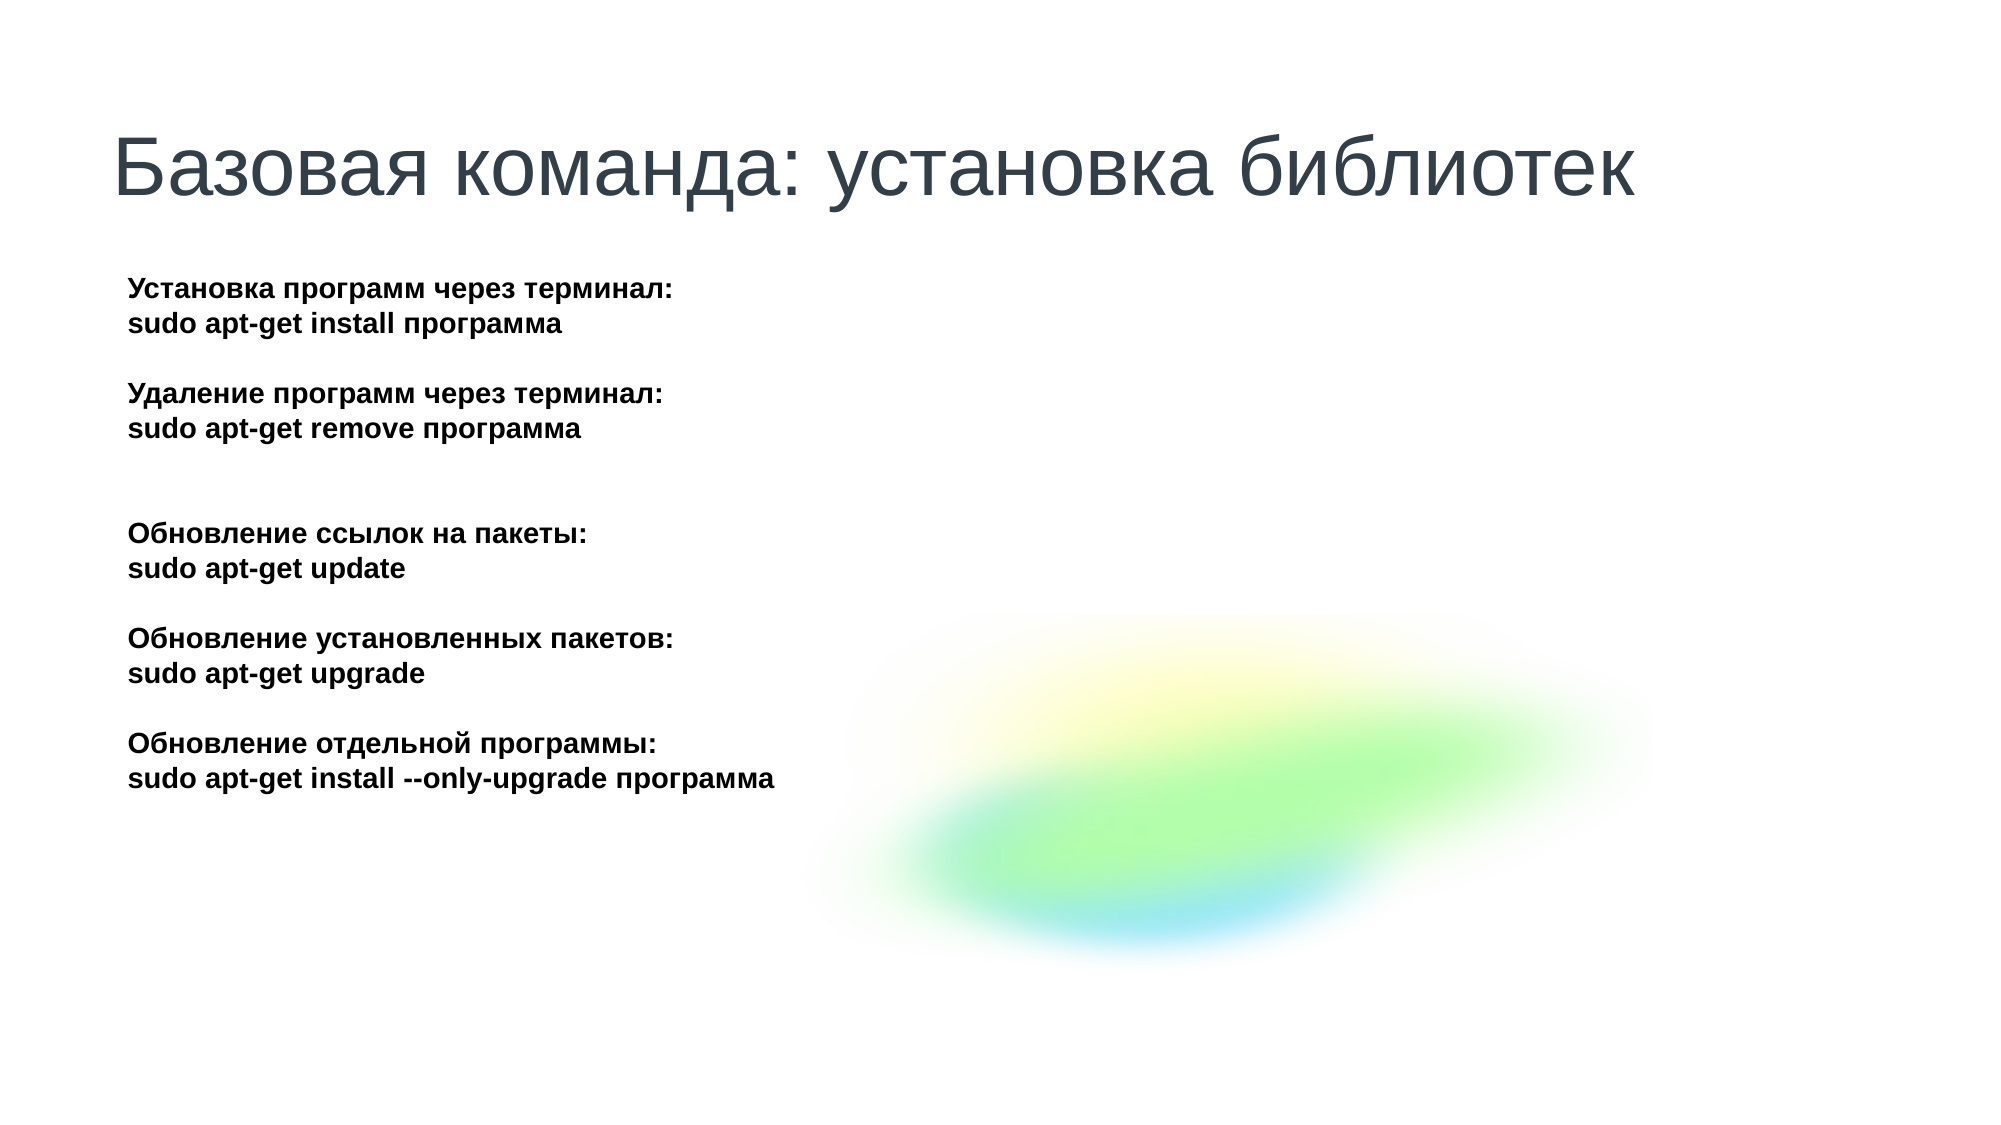

Базовая команда: установка библиотек
Установка программ через терминал:
sudo apt-get install программа

Удаление программ через терминал:
sudo apt-get remove программа

Обновление ссылок на пакеты:
sudo apt-get update

Обновление установленных пакетов:
sudo apt-get upgrade

Обновление отдельной программы:
sudo apt-get install --only-upgrade программа